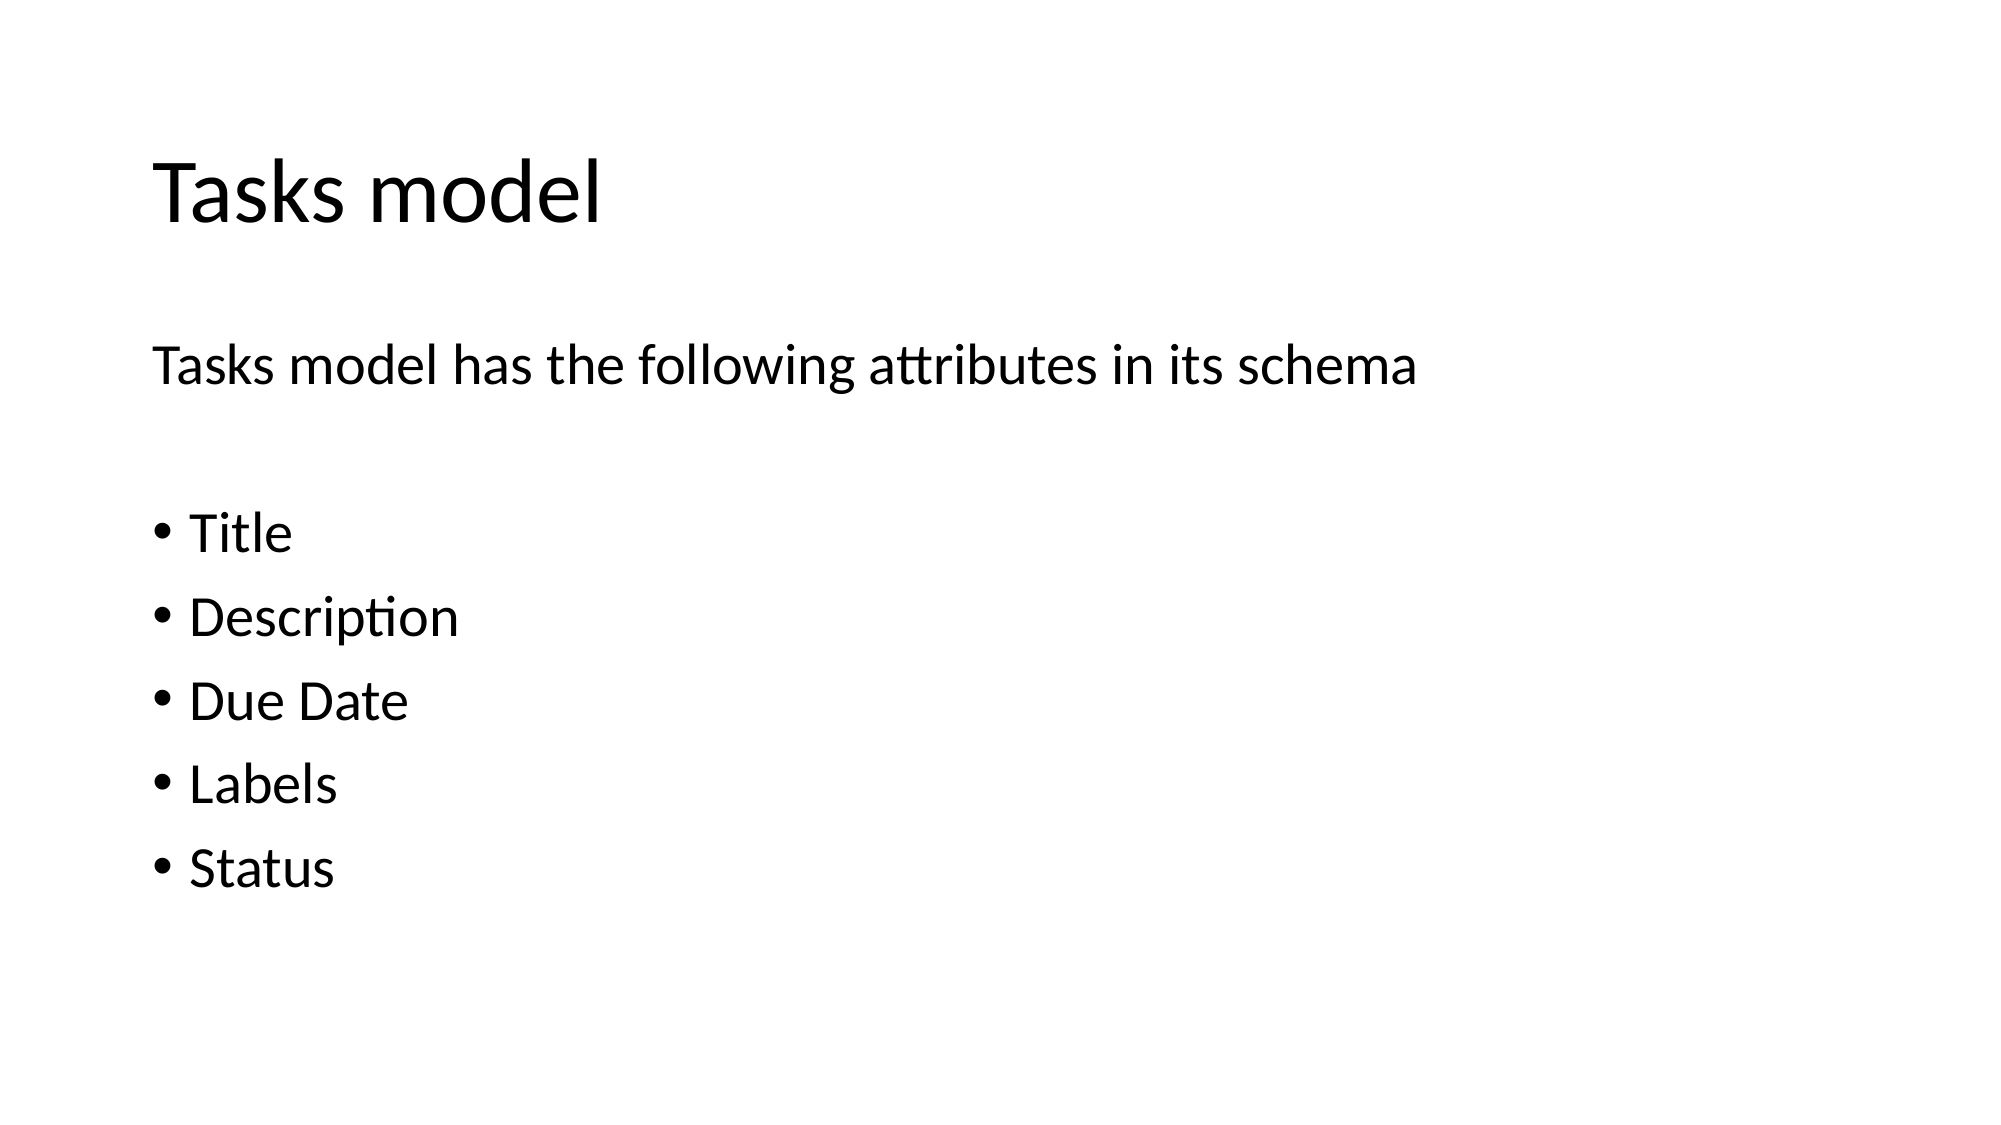

# Tasks model
Tasks model has the following attributes in its schema

Title
Description
Due Date
Labels
Status